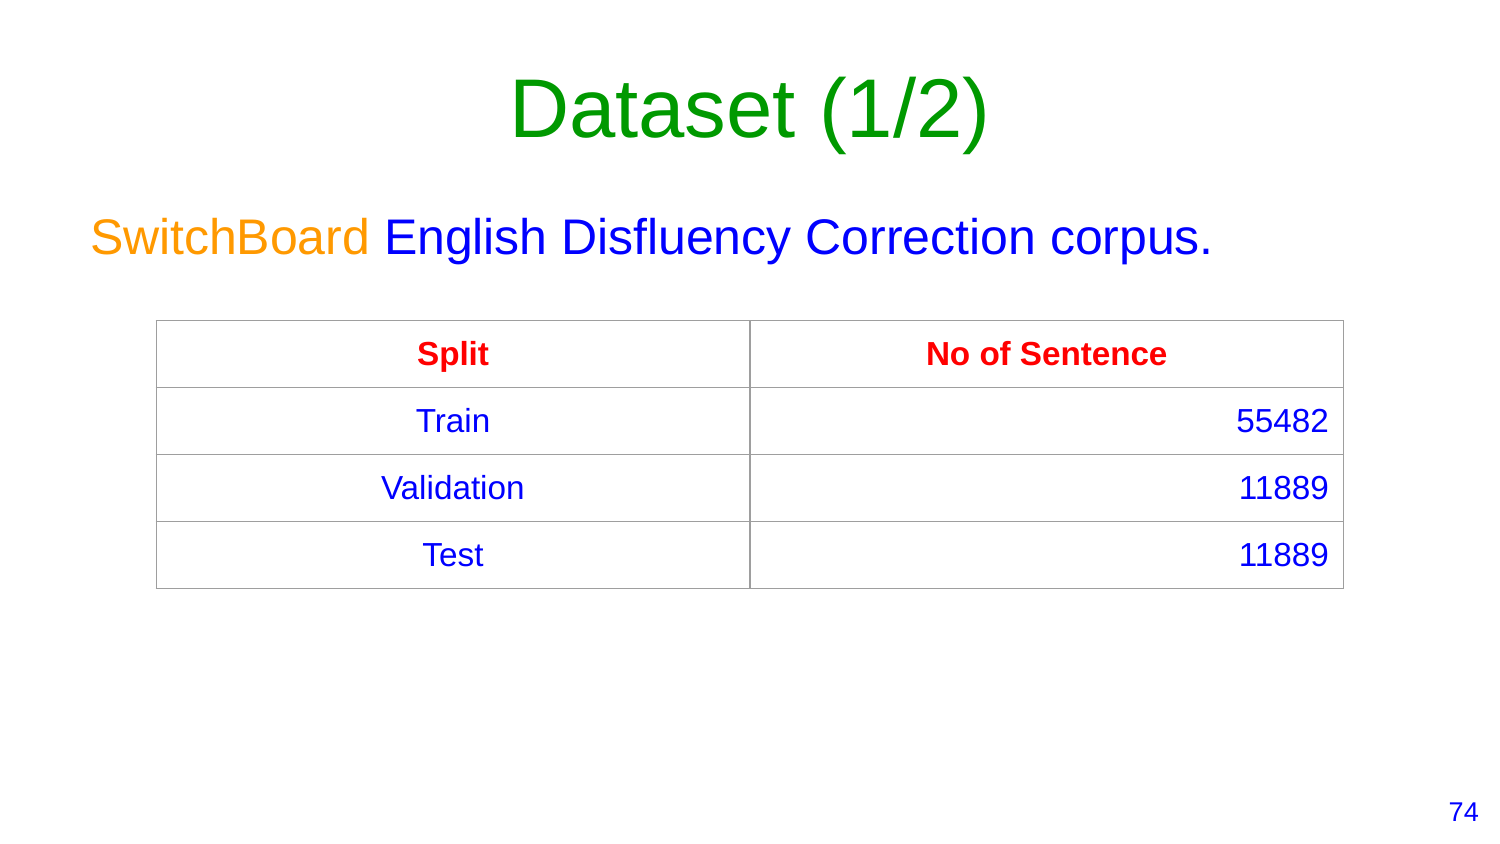

# Dataset (1/2)
SwitchBoard English Disfluency Correction corpus.

| Split | No of Sentence |
| --- | --- |
| Train | 55482 |
| Validation | 11889 |
| Test | 11889 |
74